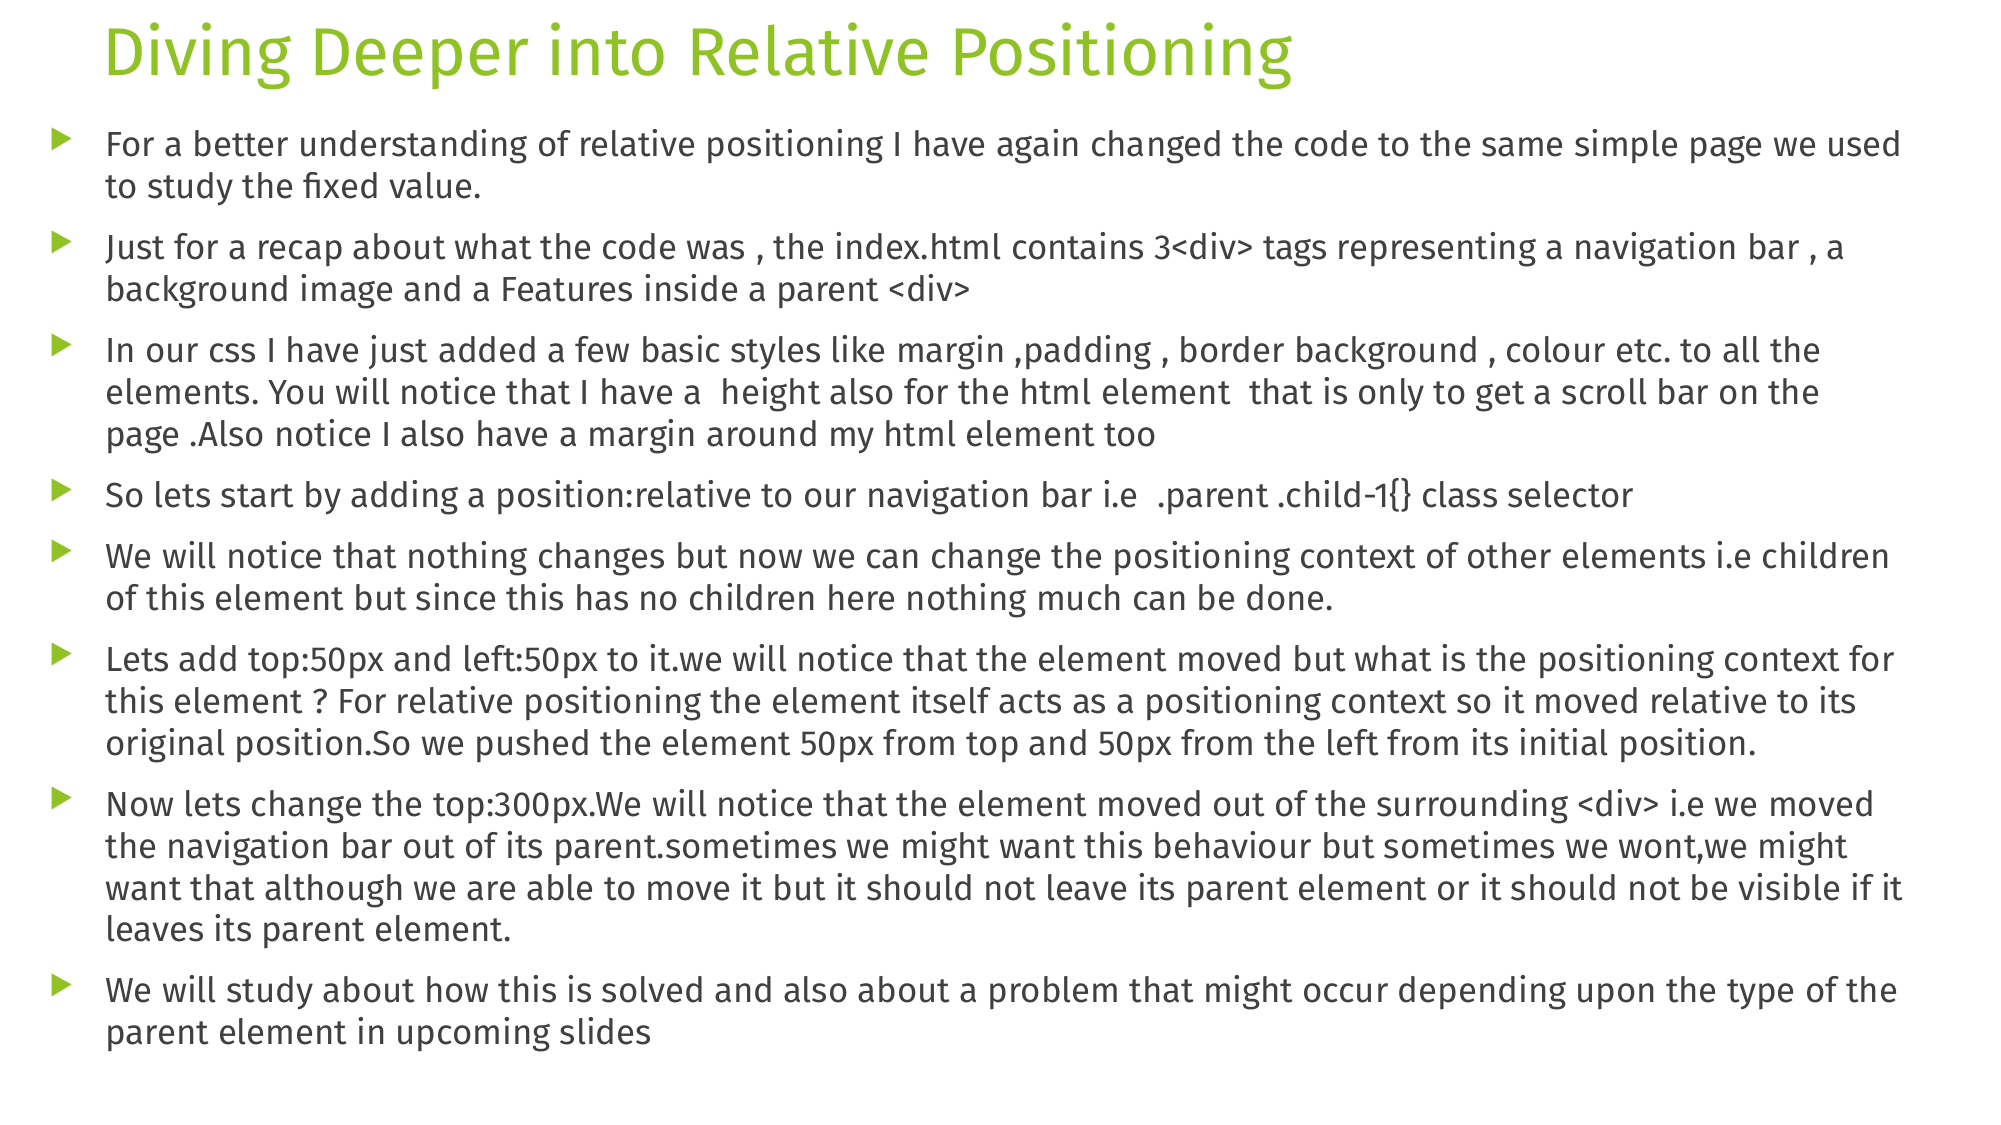

# Diving Deeper into Relative Positioning
For a better understanding of relative positioning I have again changed the code to the same simple page we used to study the fixed value.
Just for a recap about what the code was , the index.html contains 3<div> tags representing a navigation bar , a background image and a Features inside a parent <div>
In our css I have just added a few basic styles like margin ,padding , border background , colour etc. to all the elements. You will notice that I have a  height also for the html element  that is only to get a scroll bar on the page .Also notice I also have a margin around my html element too
So lets start by adding a position:relative to our navigation bar i.e  .parent .child-1{} class selector
We will notice that nothing changes but now we can change the positioning context of other elements i.e children of this element but since this has no children here nothing much can be done.
Lets add top:50px and left:50px to it.we will notice that the element moved but what is the positioning context for this element ? For relative positioning the element itself acts as a positioning context so it moved relative to its original position.So we pushed the element 50px from top and 50px from the left from its initial position.
Now lets change the top:300px.We will notice that the element moved out of the surrounding <div> i.e we moved the navigation bar out of its parent.sometimes we might want this behaviour but sometimes we wont,we might want that although we are able to move it but it should not leave its parent element or it should not be visible if it leaves its parent element.
We will study about how this is solved and also about a problem that might occur depending upon the type of the parent element in upcoming slides